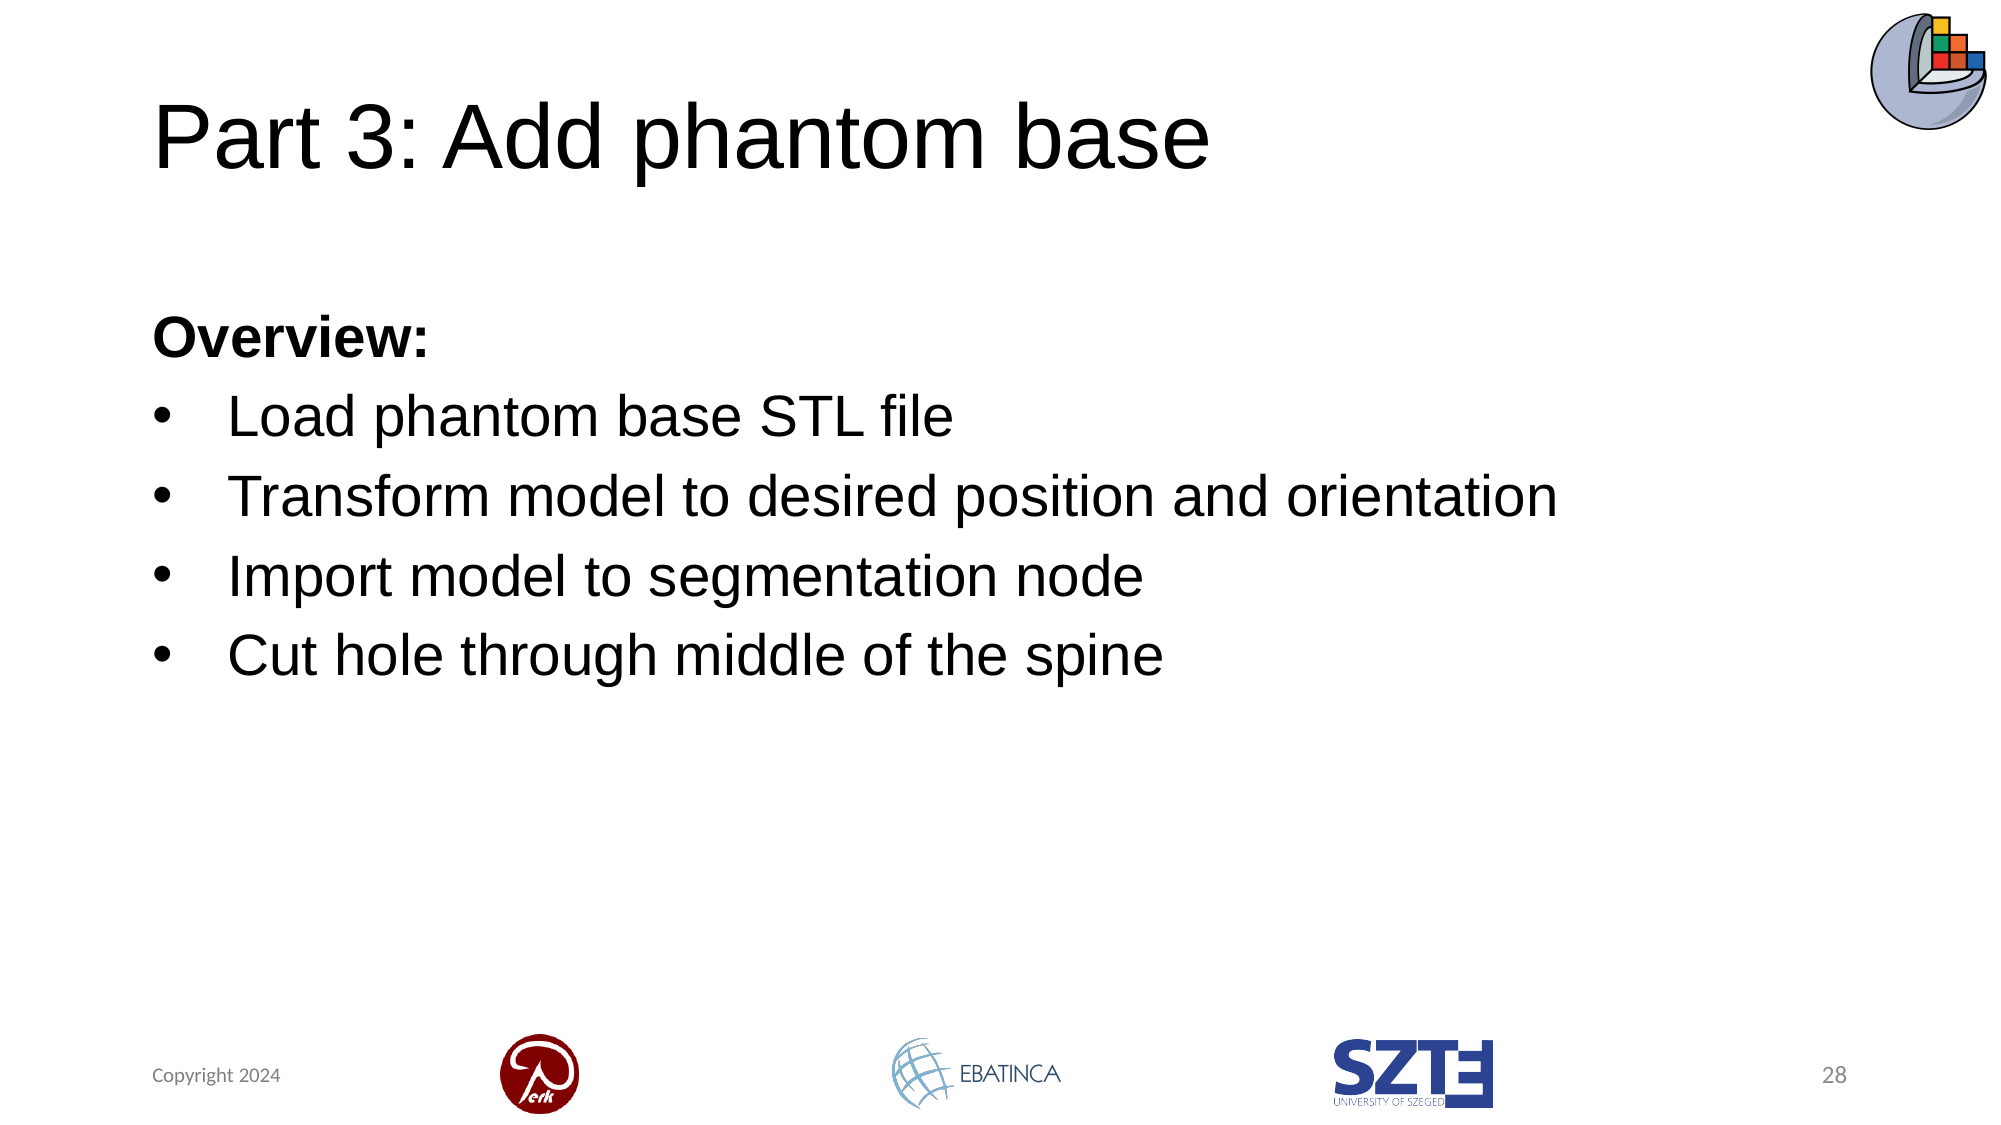

# Part 3: Add phantom base
Overview:
Load phantom base STL file
Transform model to desired position and orientation
Import model to segmentation node
Cut hole through middle of the spine

28